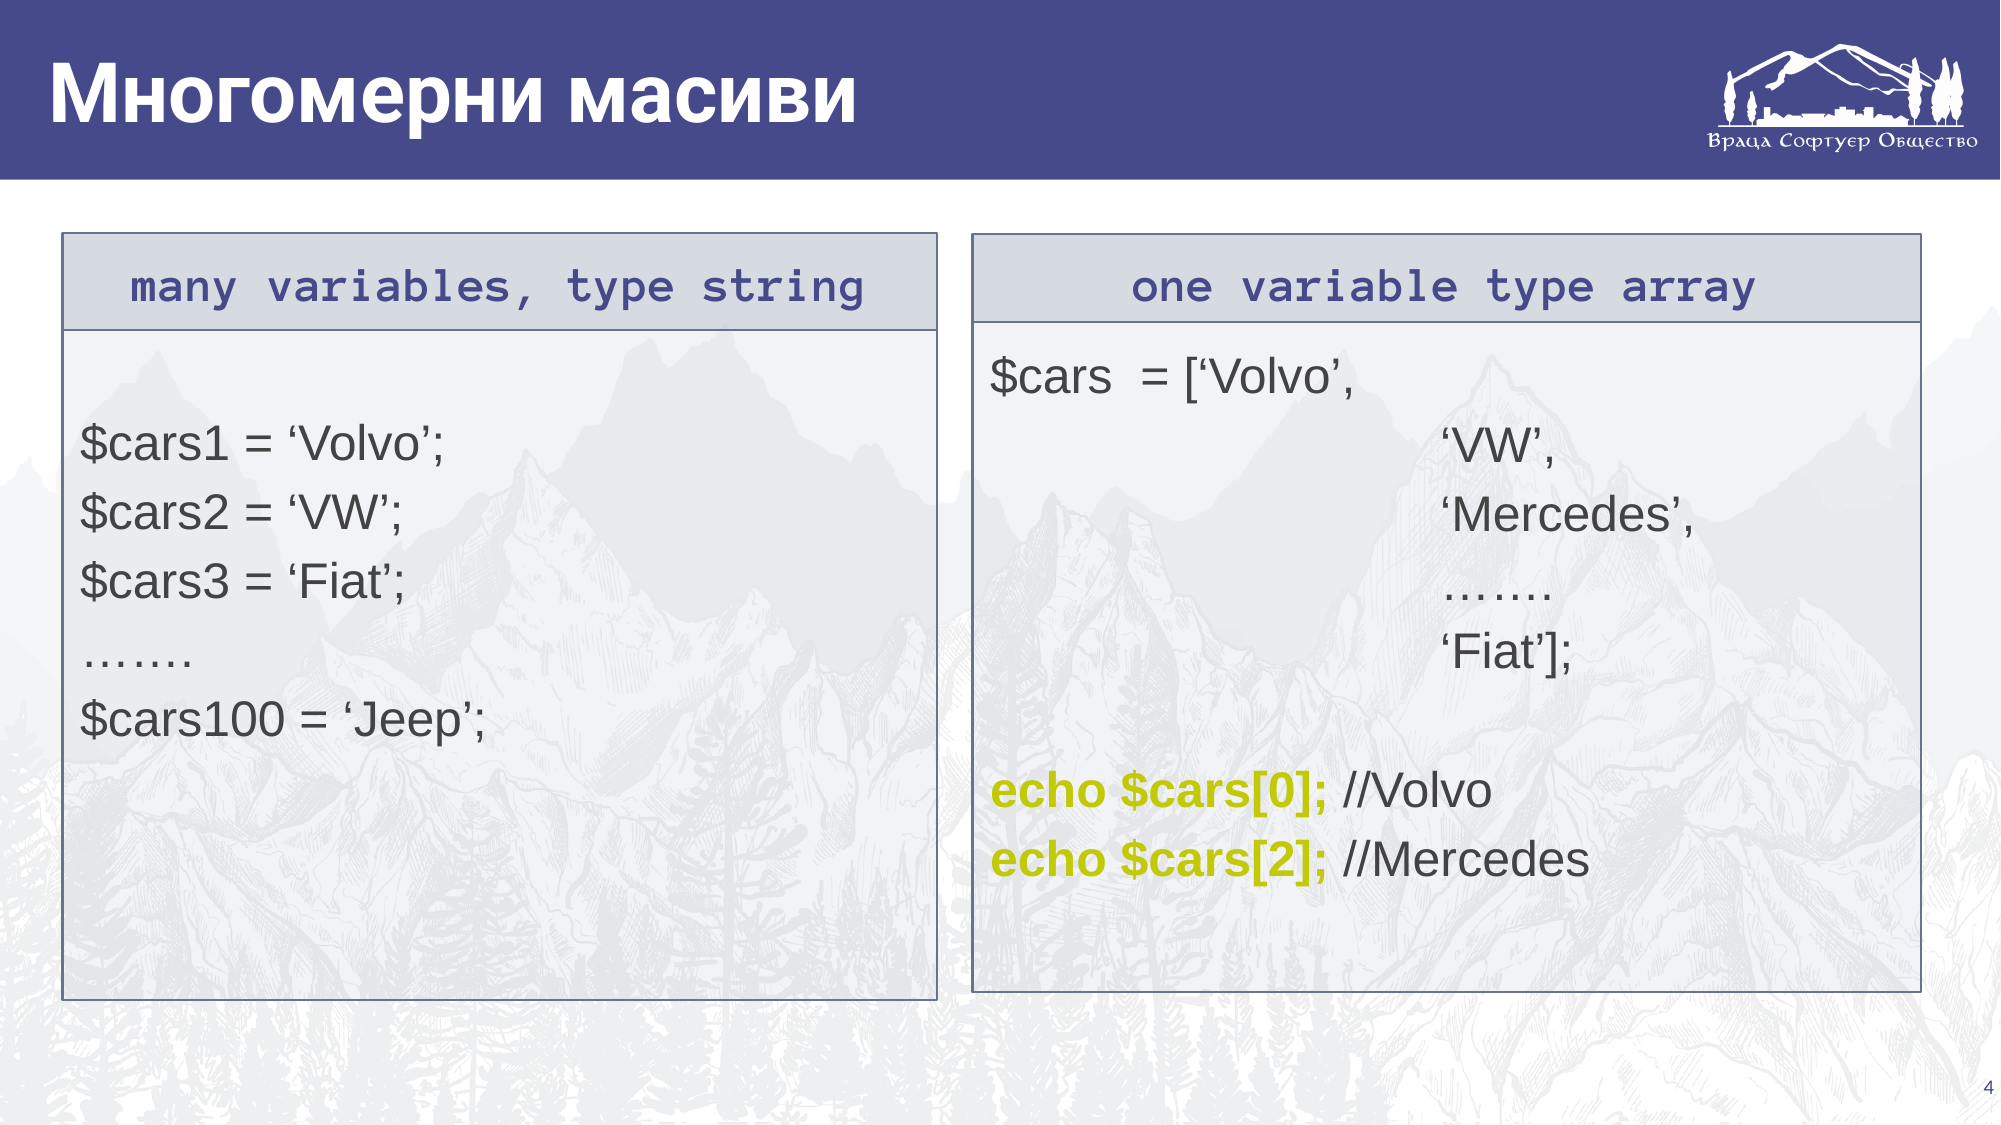

# Многомерни масиви
many variables, type string
one variable type array
$cars  = [‘Volvo’,
			‘VW’,
			‘Mercedes’,
			…….
			‘Fiat’];

echo $cars[0]; //Volvo
echo $cars[2]; //Mercedes

$cars1 = ‘Volvo’;
$cars2 = ‘VW’;
$cars3 = ‘Fiat’;
…….
$cars100 = ‘Jeep’;

4